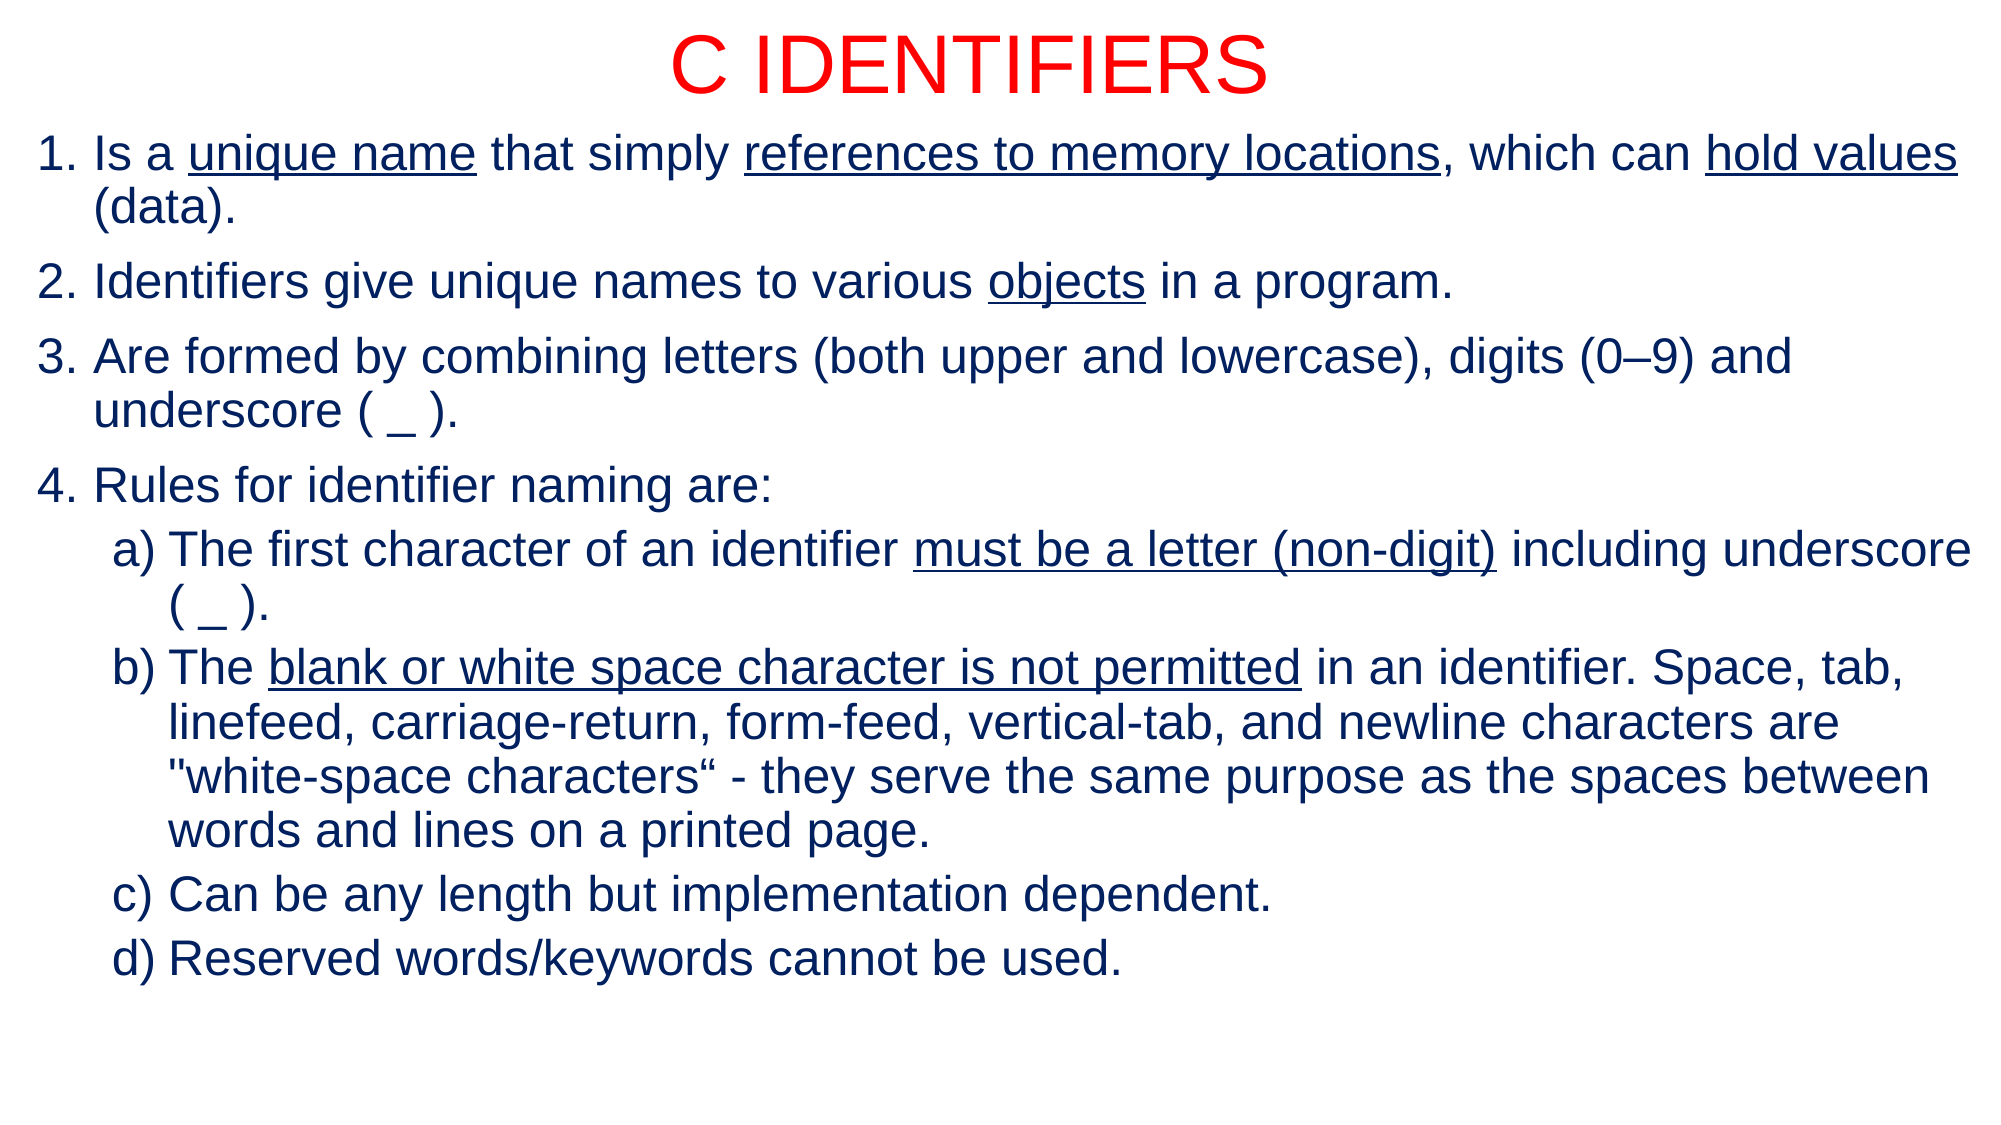

# C IDENTIFIERS
Is a unique name that simply references to memory locations, which can hold values (data).
Identifiers give unique names to various objects in a program.
Are formed by combining letters (both upper and lowercase), digits (0–9) and underscore ( _ ).
Rules for identifier naming are:
The first character of an identifier must be a letter (non-digit) including underscore ( _ ).
The blank or white space character is not permitted in an identifier. Space, tab, linefeed, carriage-return, form-feed, vertical-tab, and newline characters are "white-space characters“ - they serve the same purpose as the spaces between words and lines on a printed page.
Can be any length but implementation dependent.
Reserved words/keywords cannot be used.